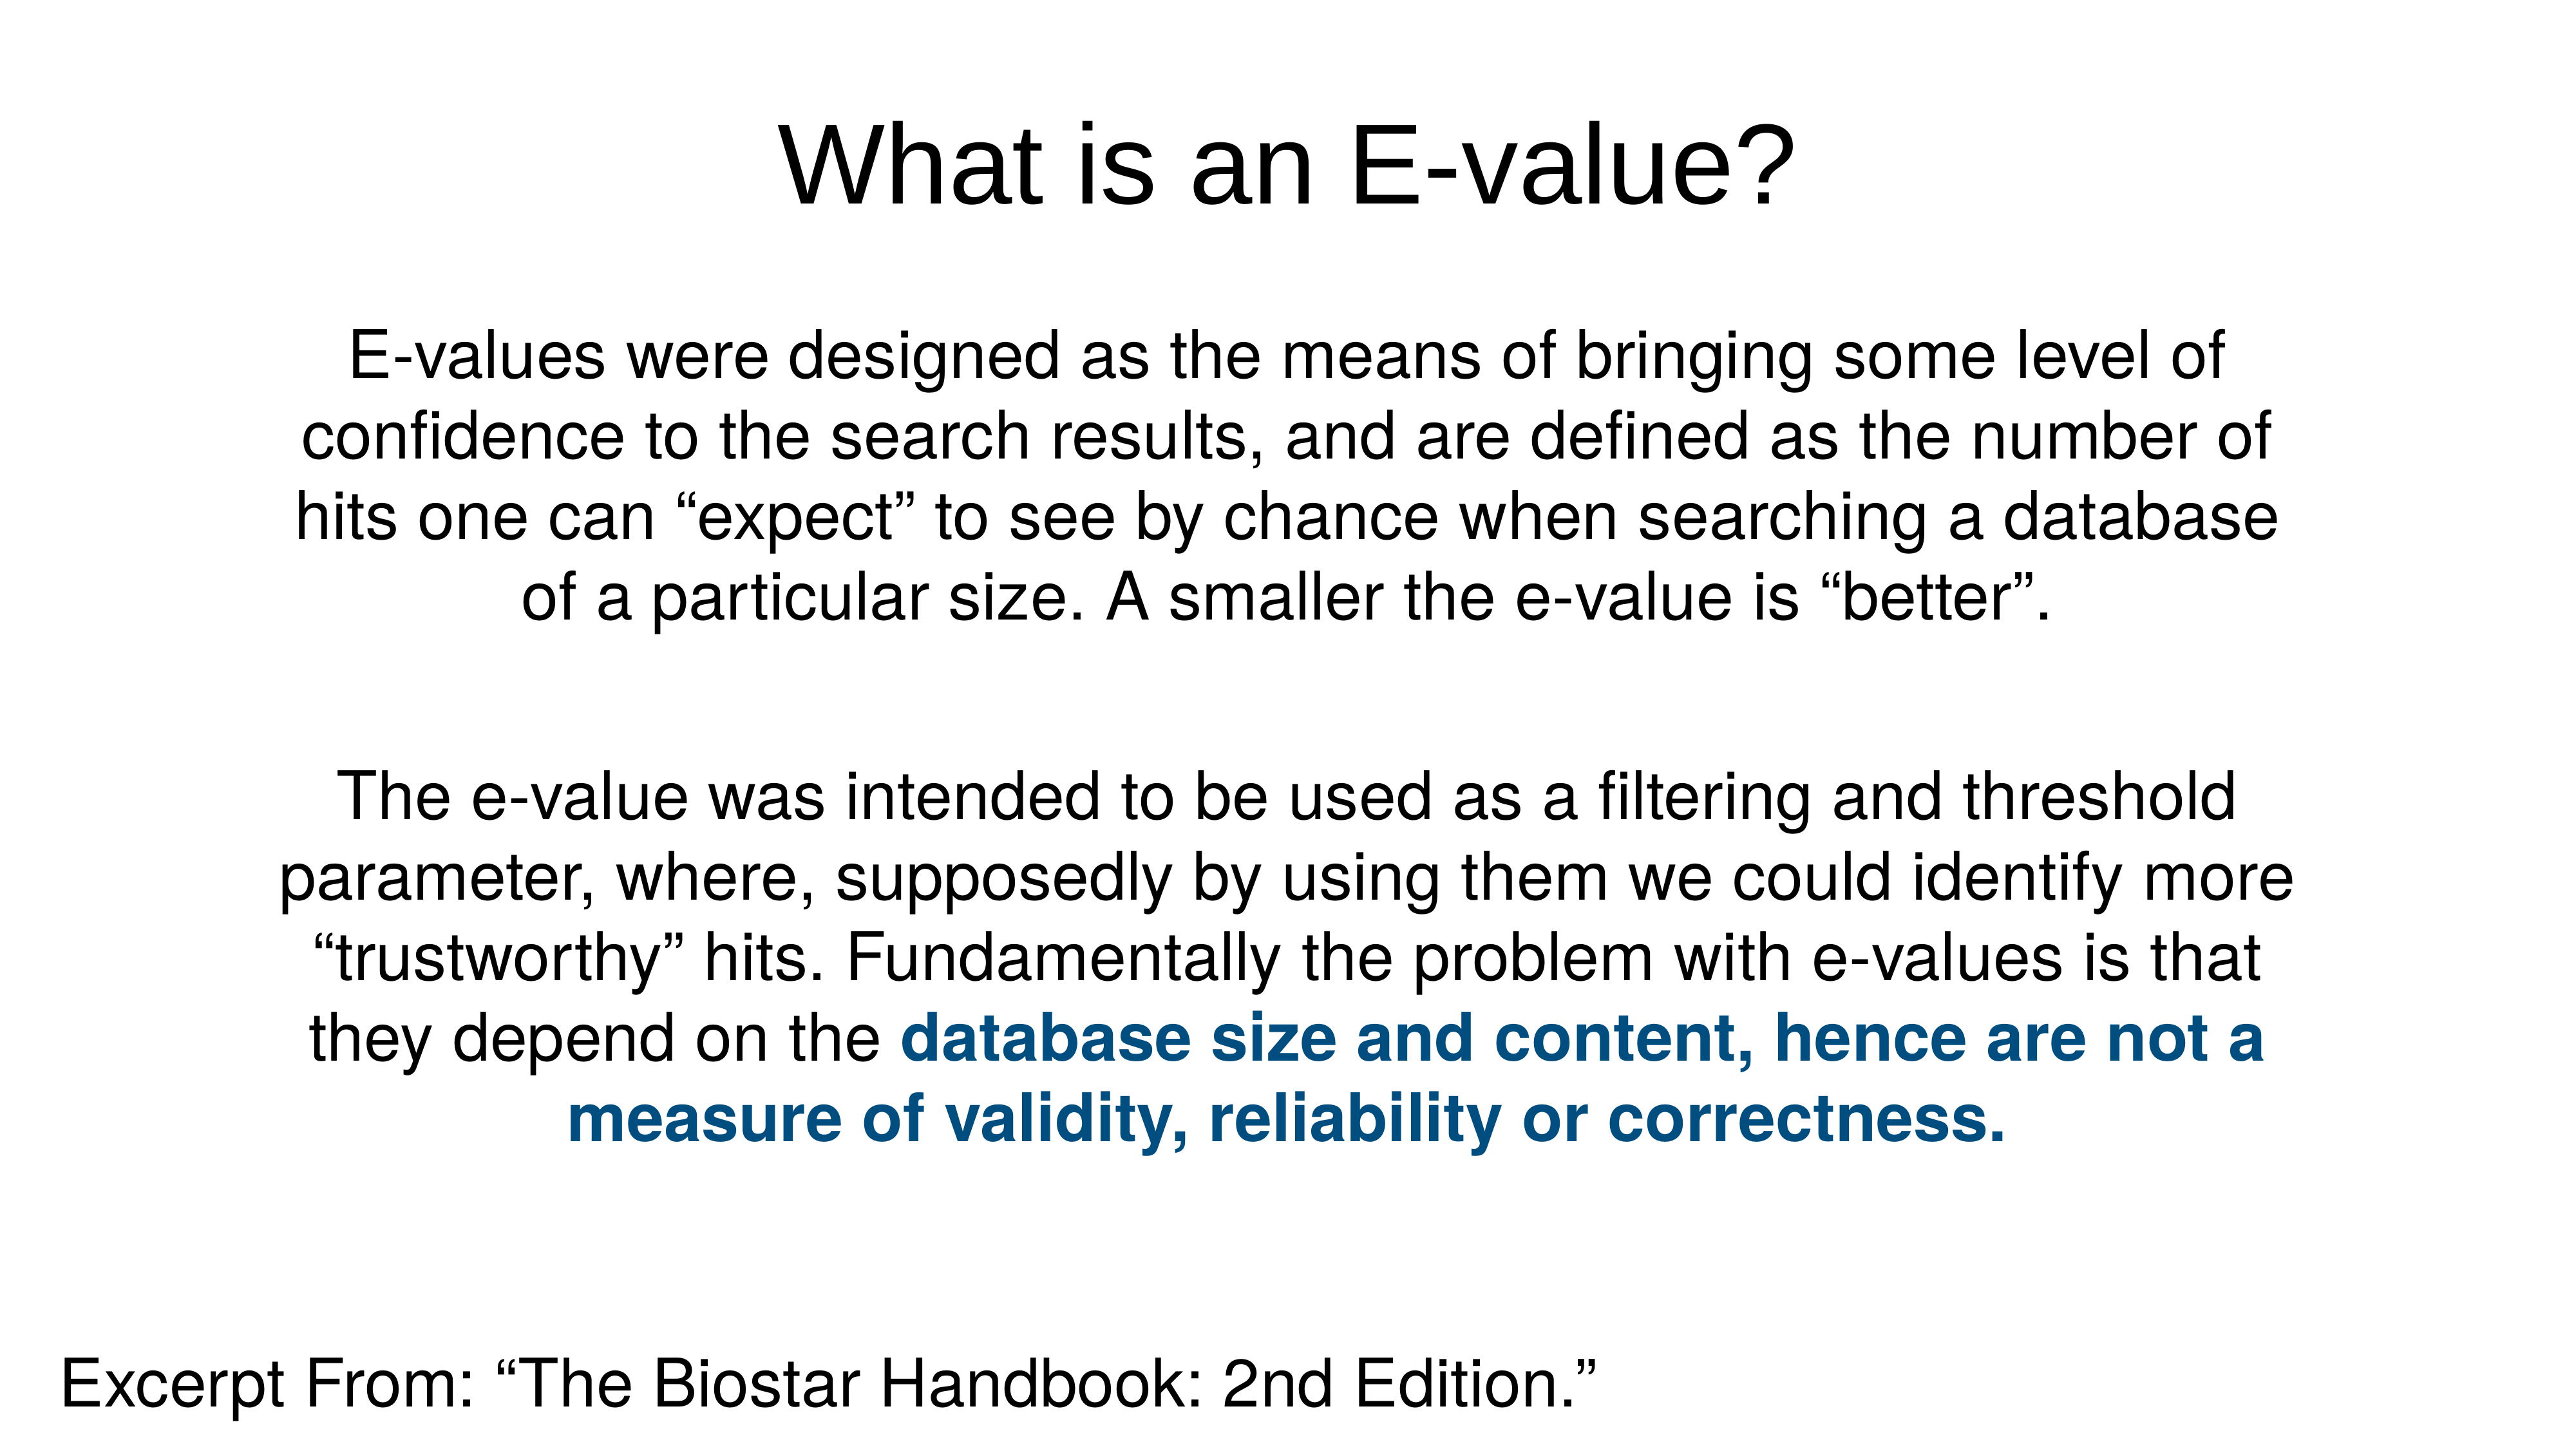

What is an E-value?
E-values were designed as the means of bringing some level of confidence to the search results, and are defined as the number of hits one can “expect” to see by chance when searching a database of a particular size. A smaller the e-value is “better”.
The e-value was intended to be used as a filtering and threshold parameter, where, supposedly by using them we could identify more “trustworthy” hits. Fundamentally the problem with e-values is that they depend on the database size and content, hence are not a measure of validity, reliability or correctness.
Excerpt From: “The Biostar Handbook: 2nd Edition.”